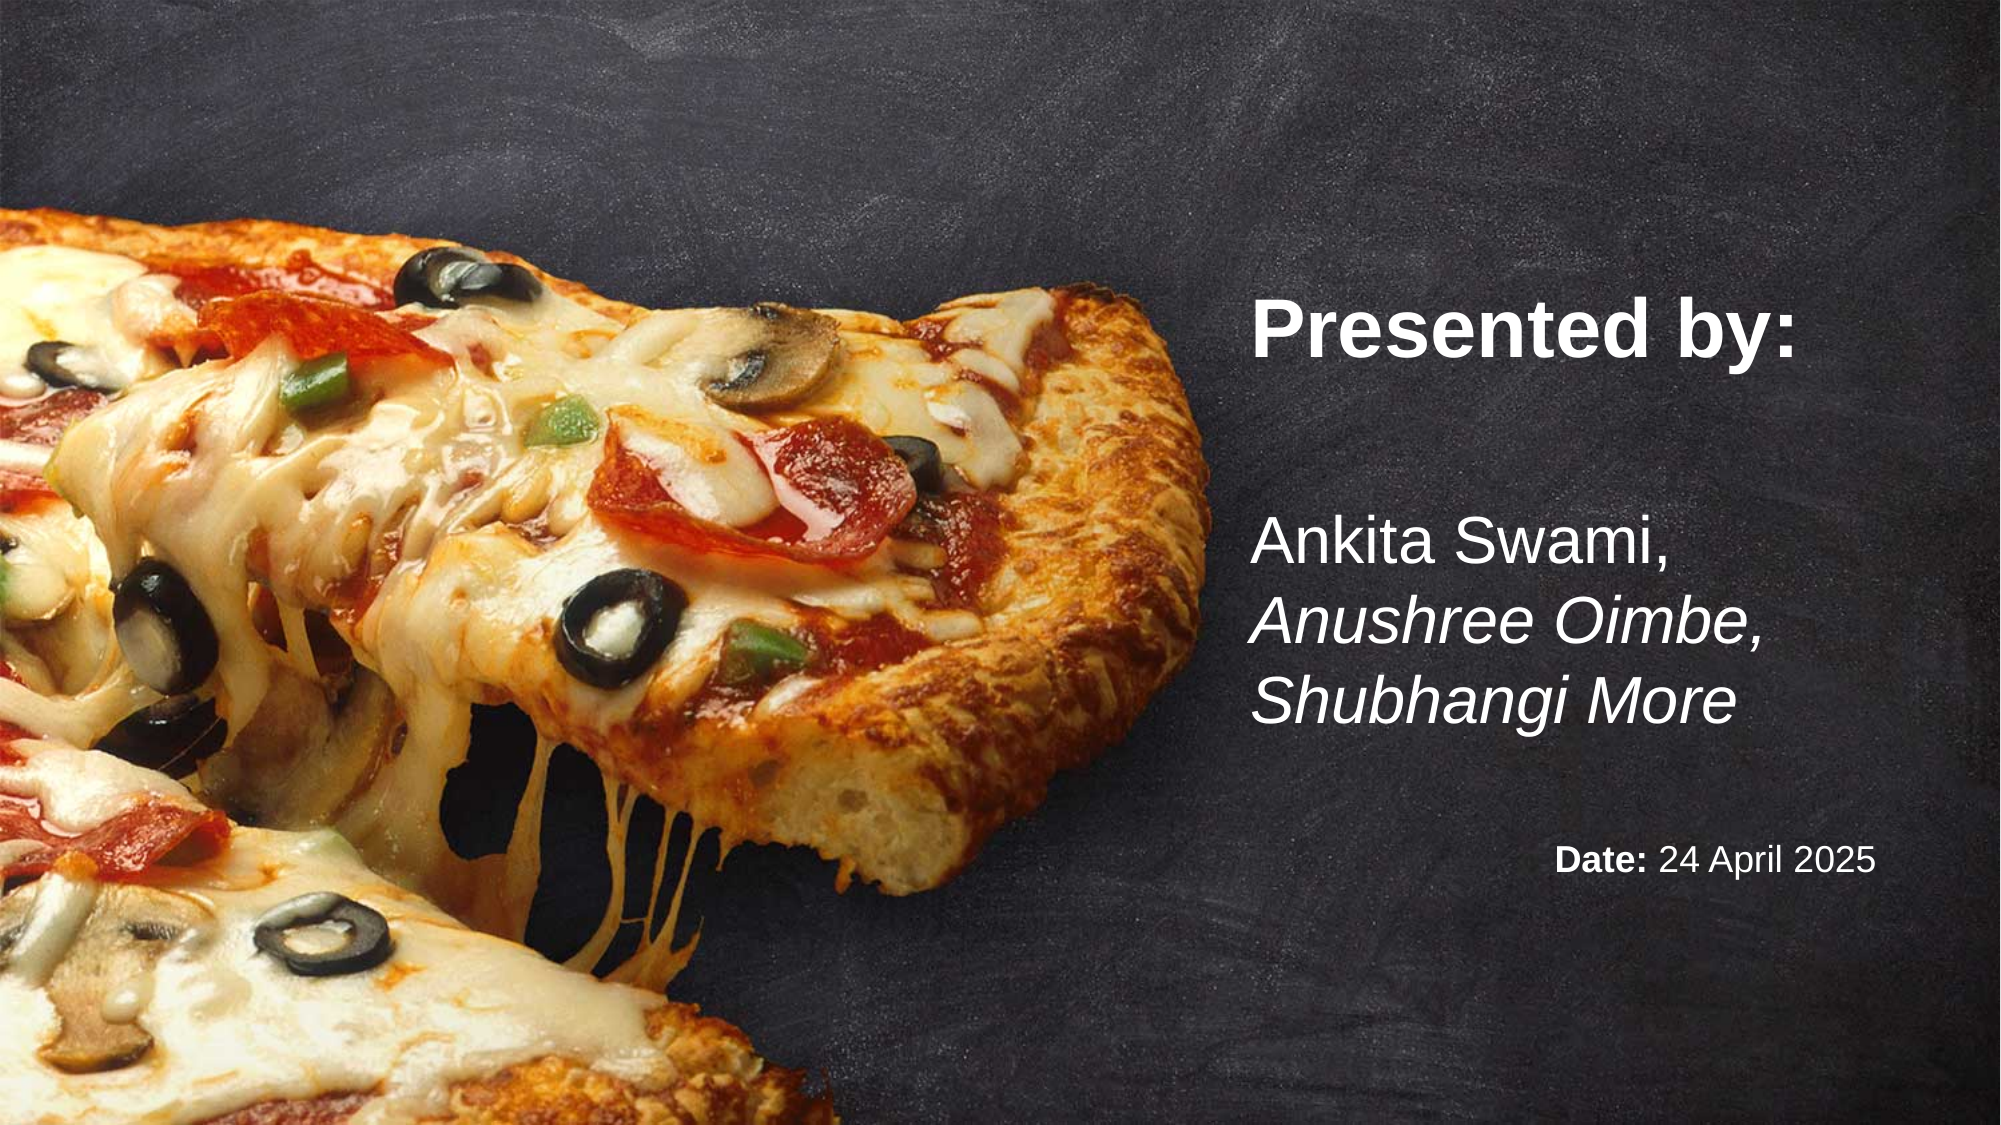

Presented by:

Ankita Swami,
Anushree Oimbe, Shubhangi More

Date: 24 April 2025